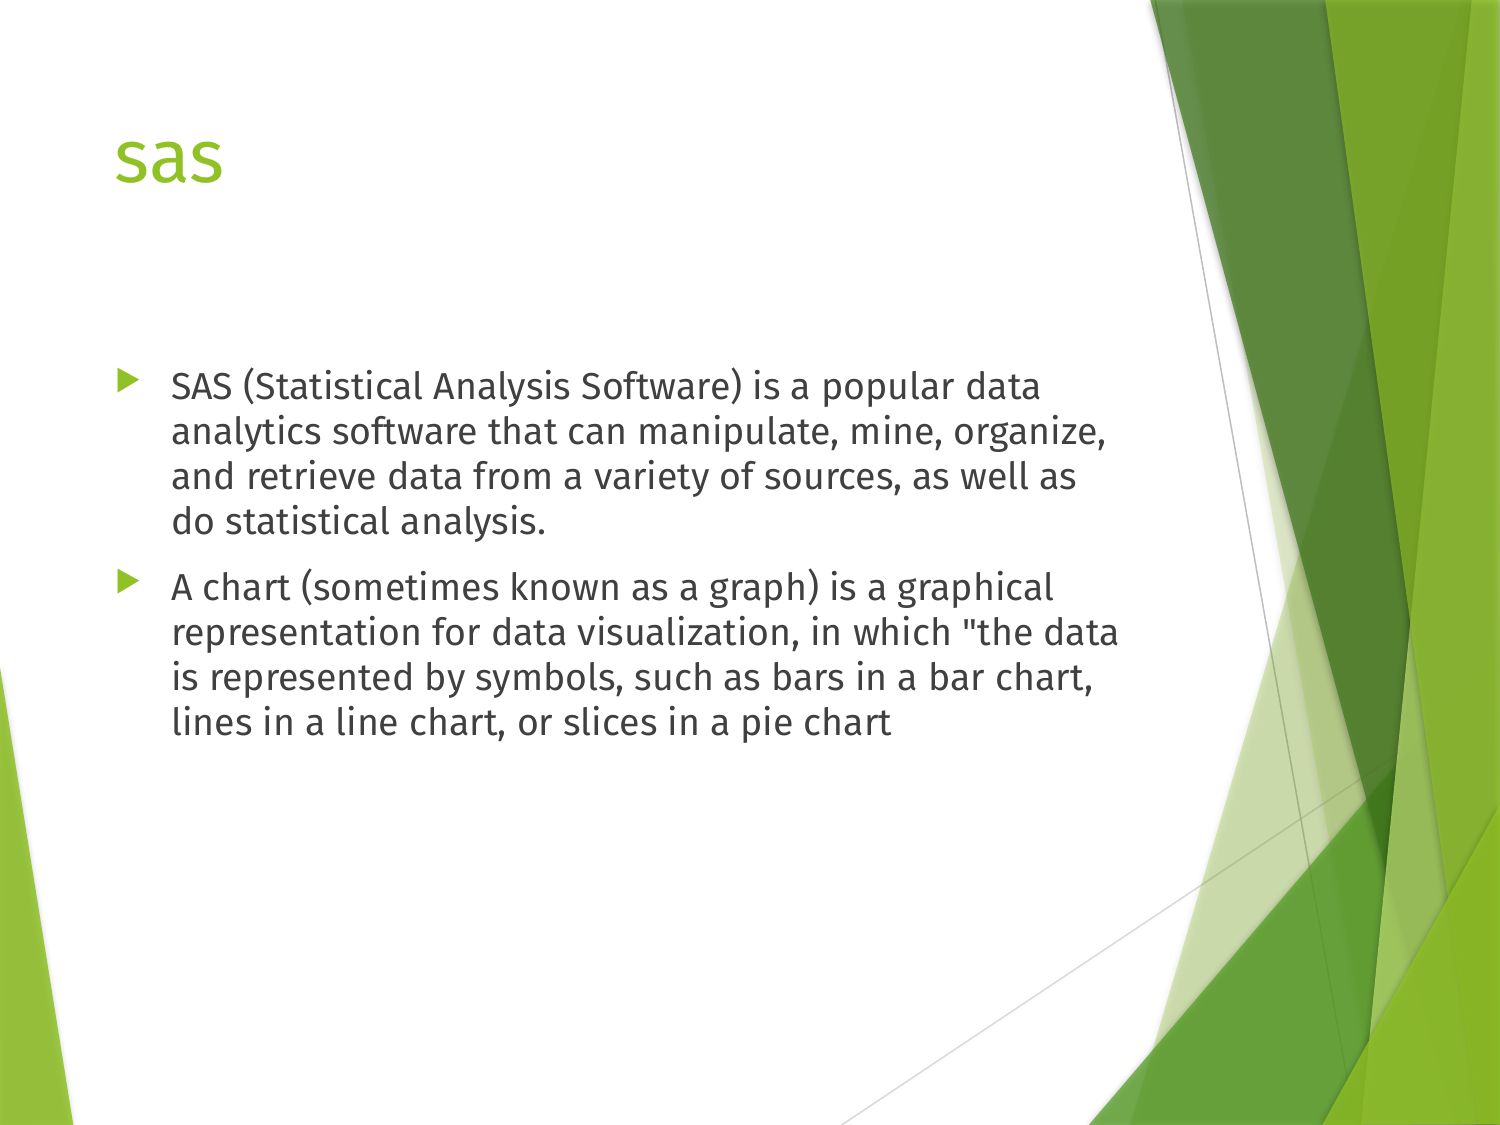

# sas
SAS (Statistical Analysis Software) is a popular data analytics software that can manipulate, mine, organize, and retrieve data from a variety of sources, as well as do statistical analysis.
A chart (sometimes known as a graph) is a graphical representation for data visualization, in which "the data is represented by symbols, such as bars in a bar chart, lines in a line chart, or slices in a pie chart